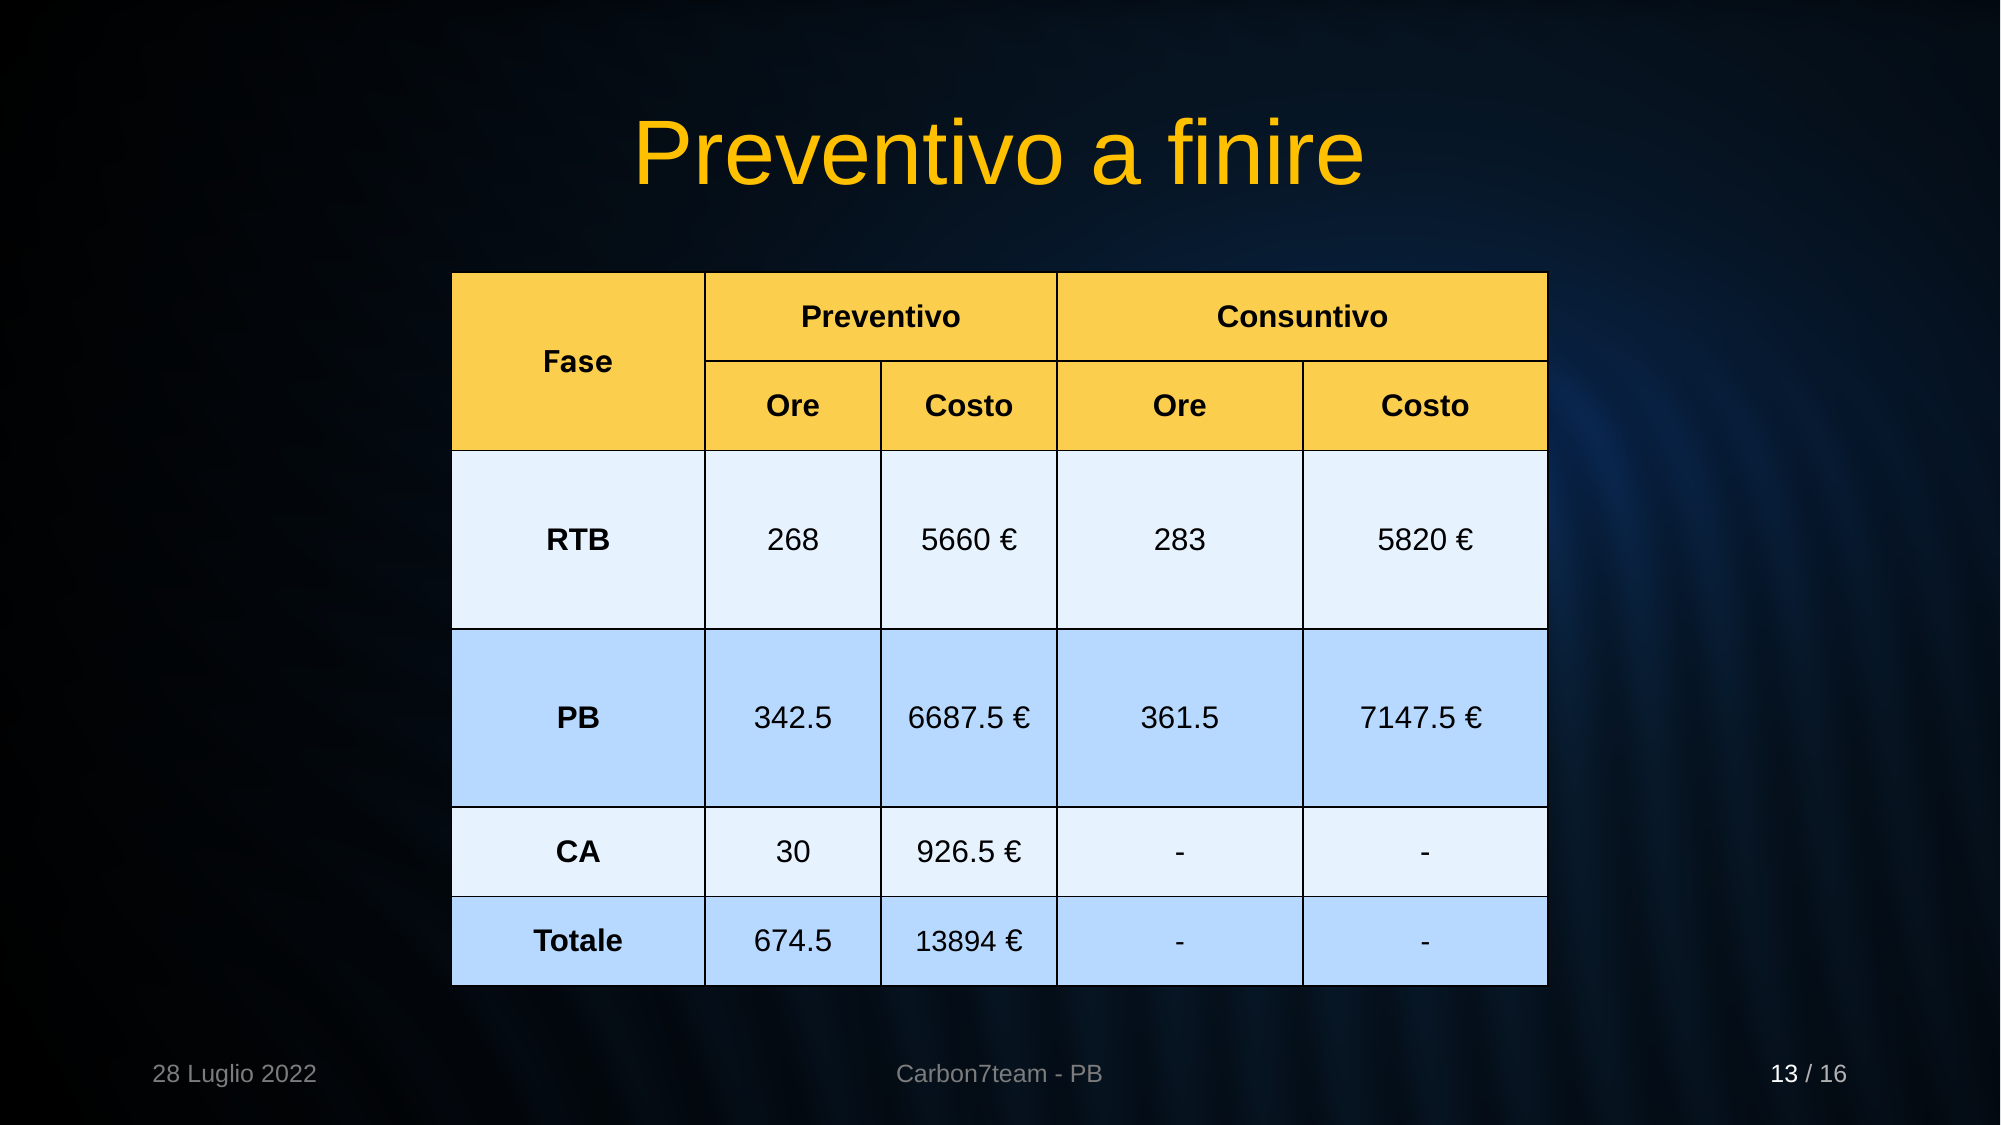

# Preventivo a finire
| Fase | Preventivo |  | Consuntivo |  |
| --- | --- | --- | --- | --- |
|  | Ore | Costo | Ore | Costo |
| RTB | 268 | 5660 € | 283 | 5820 € |
| PB | 342.5 | 6687.5 € | 361.5 | 7147.5 € |
| CA | 30 | 926.5 € | - | - |
| Totale | 674.5 | 13894 € | - | - |
28 Luglio 2022
Carbon7team - PB
13 / 16